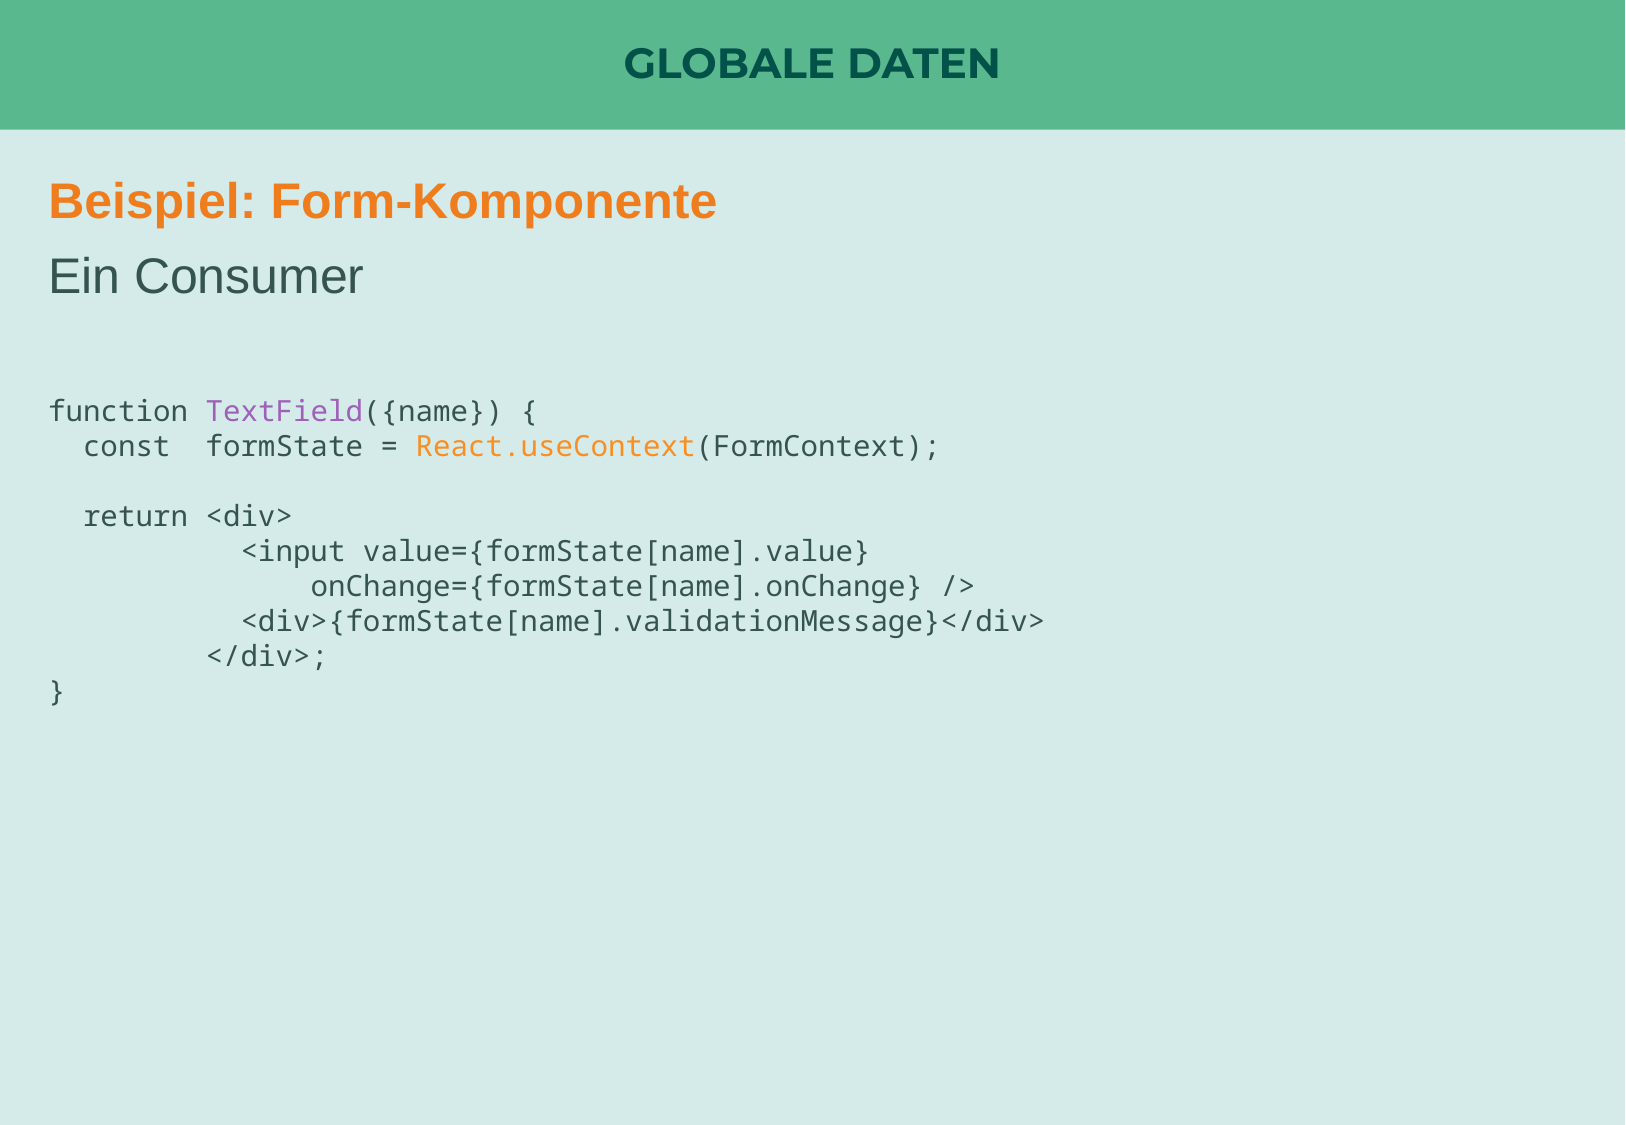

# Globale Daten
Beispiel: Form-Komponente
Ein Consumer

function TextField({name}) {
  const  formState = React.useContext(FormContext);

  return <div>
           <input value={formState[name].value}
               onChange={formState[name].onChange} />
           <div>{formState[name].validationMessage}</div>
         </div>;
}
Beispiel: ChatPage oder Tabs

Beispiel: UserStatsPage für fetch ?